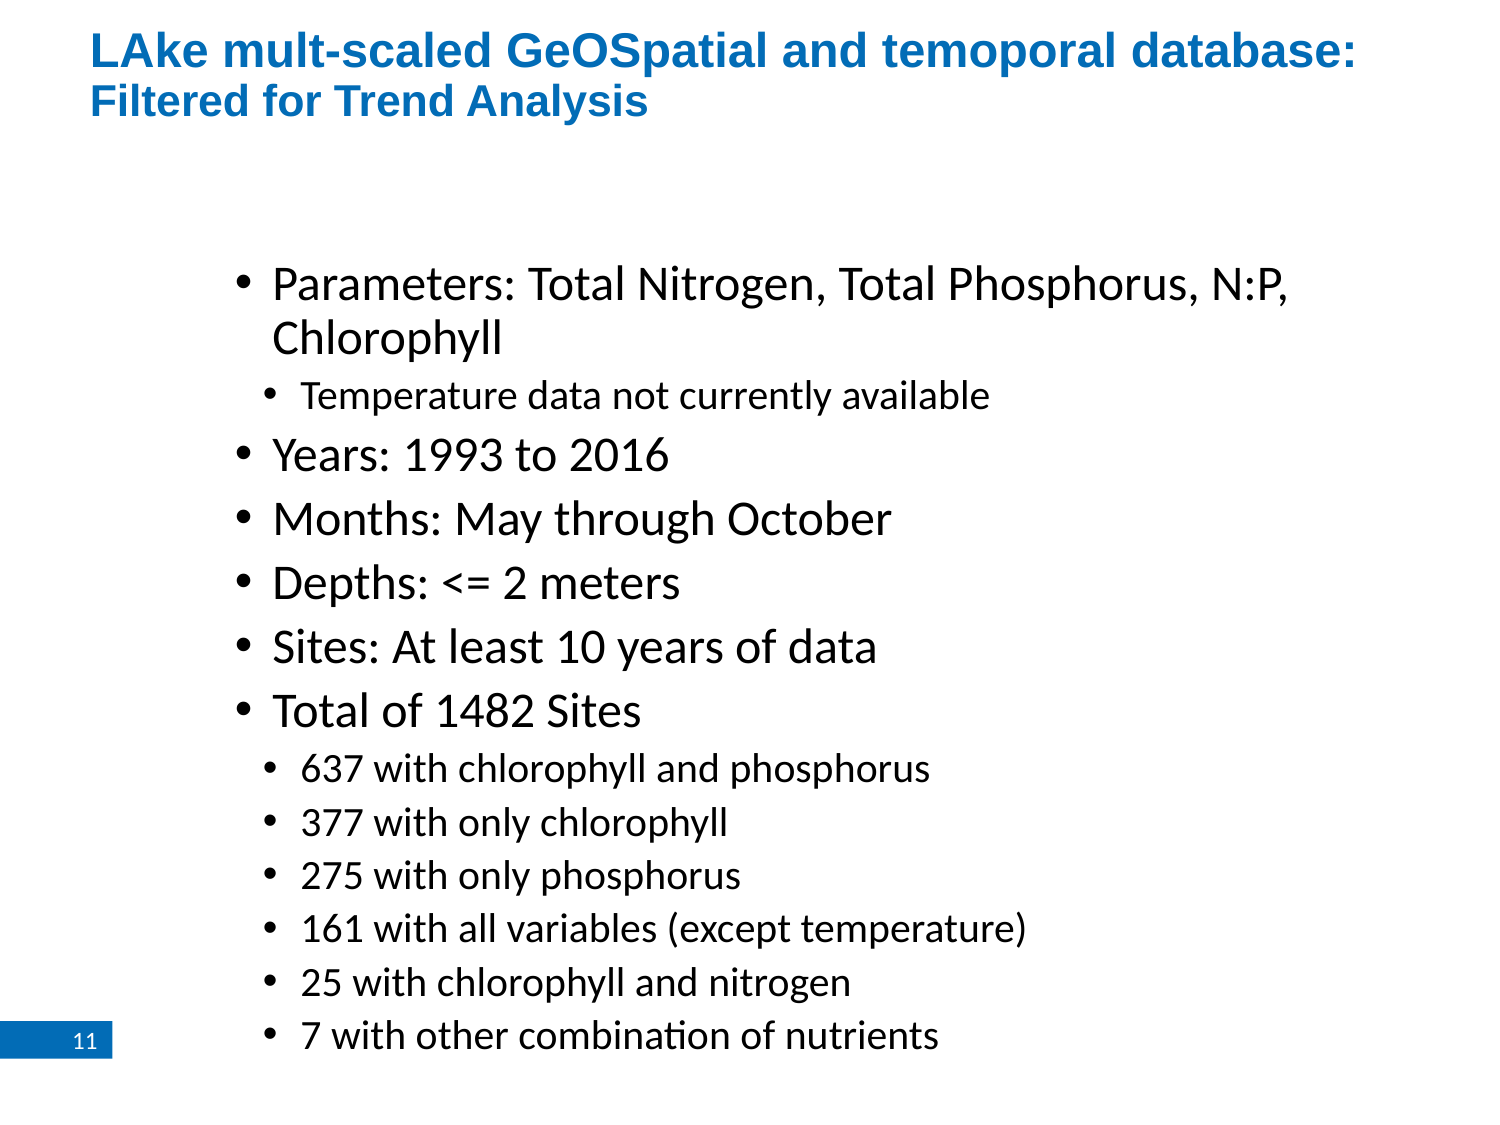

# LAke mult-scaled GeOSpatial and temoporal database: Filtered for Trend Analysis
Parameters: Total Nitrogen, Total Phosphorus, N:P, Chlorophyll
Temperature data not currently available
Years: 1993 to 2016
Months: May through October
Depths: <= 2 meters
Sites: At least 10 years of data
Total of 1482 Sites
637 with chlorophyll and phosphorus
377 with only chlorophyll
275 with only phosphorus
161 with all variables (except temperature)
25 with chlorophyll and nitrogen
7 with other combination of nutrients
11